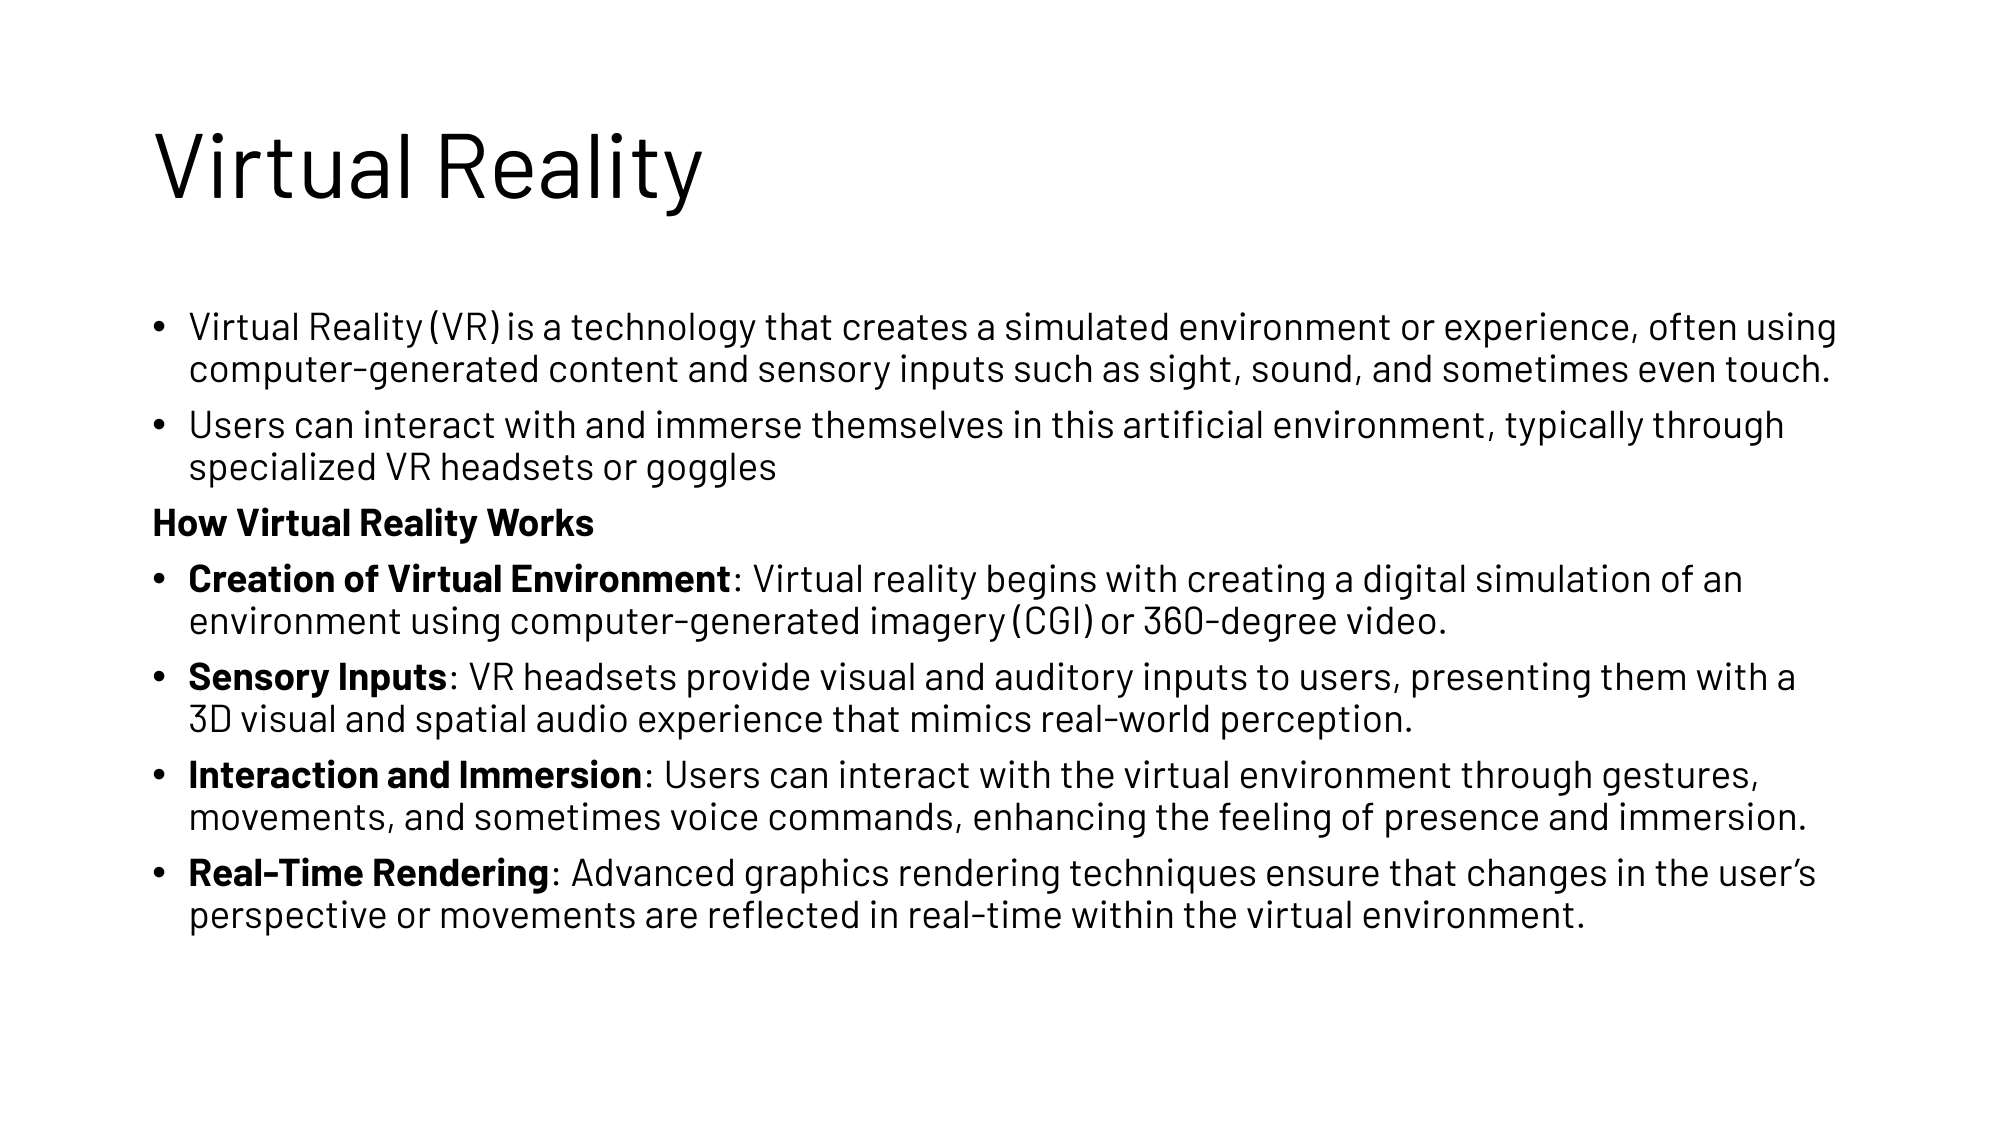

# Virtual Reality
Virtual Reality (VR) is a technology that creates a simulated environment or experience, often using computer-generated content and sensory inputs such as sight, sound, and sometimes even touch.
Users can interact with and immerse themselves in this artificial environment, typically through specialized VR headsets or goggles
How Virtual Reality Works
Creation of Virtual Environment: Virtual reality begins with creating a digital simulation of an environment using computer-generated imagery (CGI) or 360-degree video.
Sensory Inputs: VR headsets provide visual and auditory inputs to users, presenting them with a 3D visual and spatial audio experience that mimics real-world perception.
Interaction and Immersion: Users can interact with the virtual environment through gestures, movements, and sometimes voice commands, enhancing the feeling of presence and immersion.
Real-Time Rendering: Advanced graphics rendering techniques ensure that changes in the user’s perspective or movements are reflected in real-time within the virtual environment.